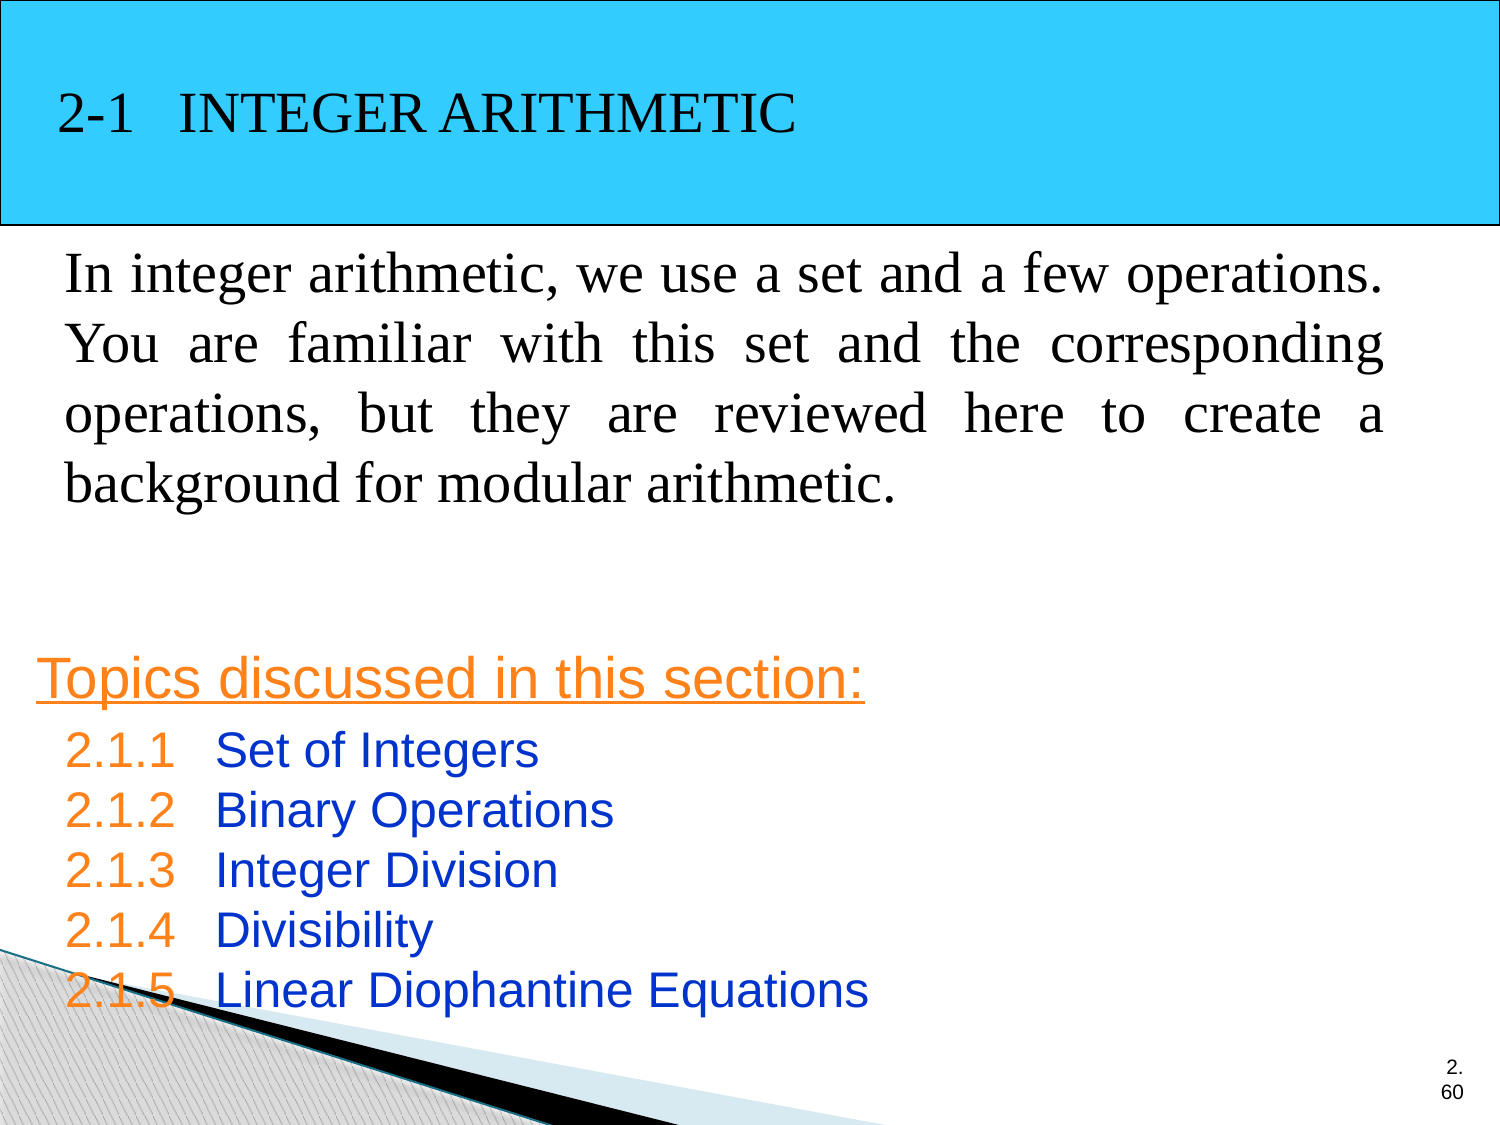

2-1   INTEGER ARITHMETIC
In integer arithmetic, we use a set and a few operations. You are familiar with this set and the corresponding operations, but they are reviewed here to create a background for modular arithmetic.
Topics discussed in this section:
2.1.1	Set of Integers
2.1.2	Binary Operations
2.1.3	Integer Division
2.1.4	Divisibility
2.1.5	Linear Diophantine Equations

2.60